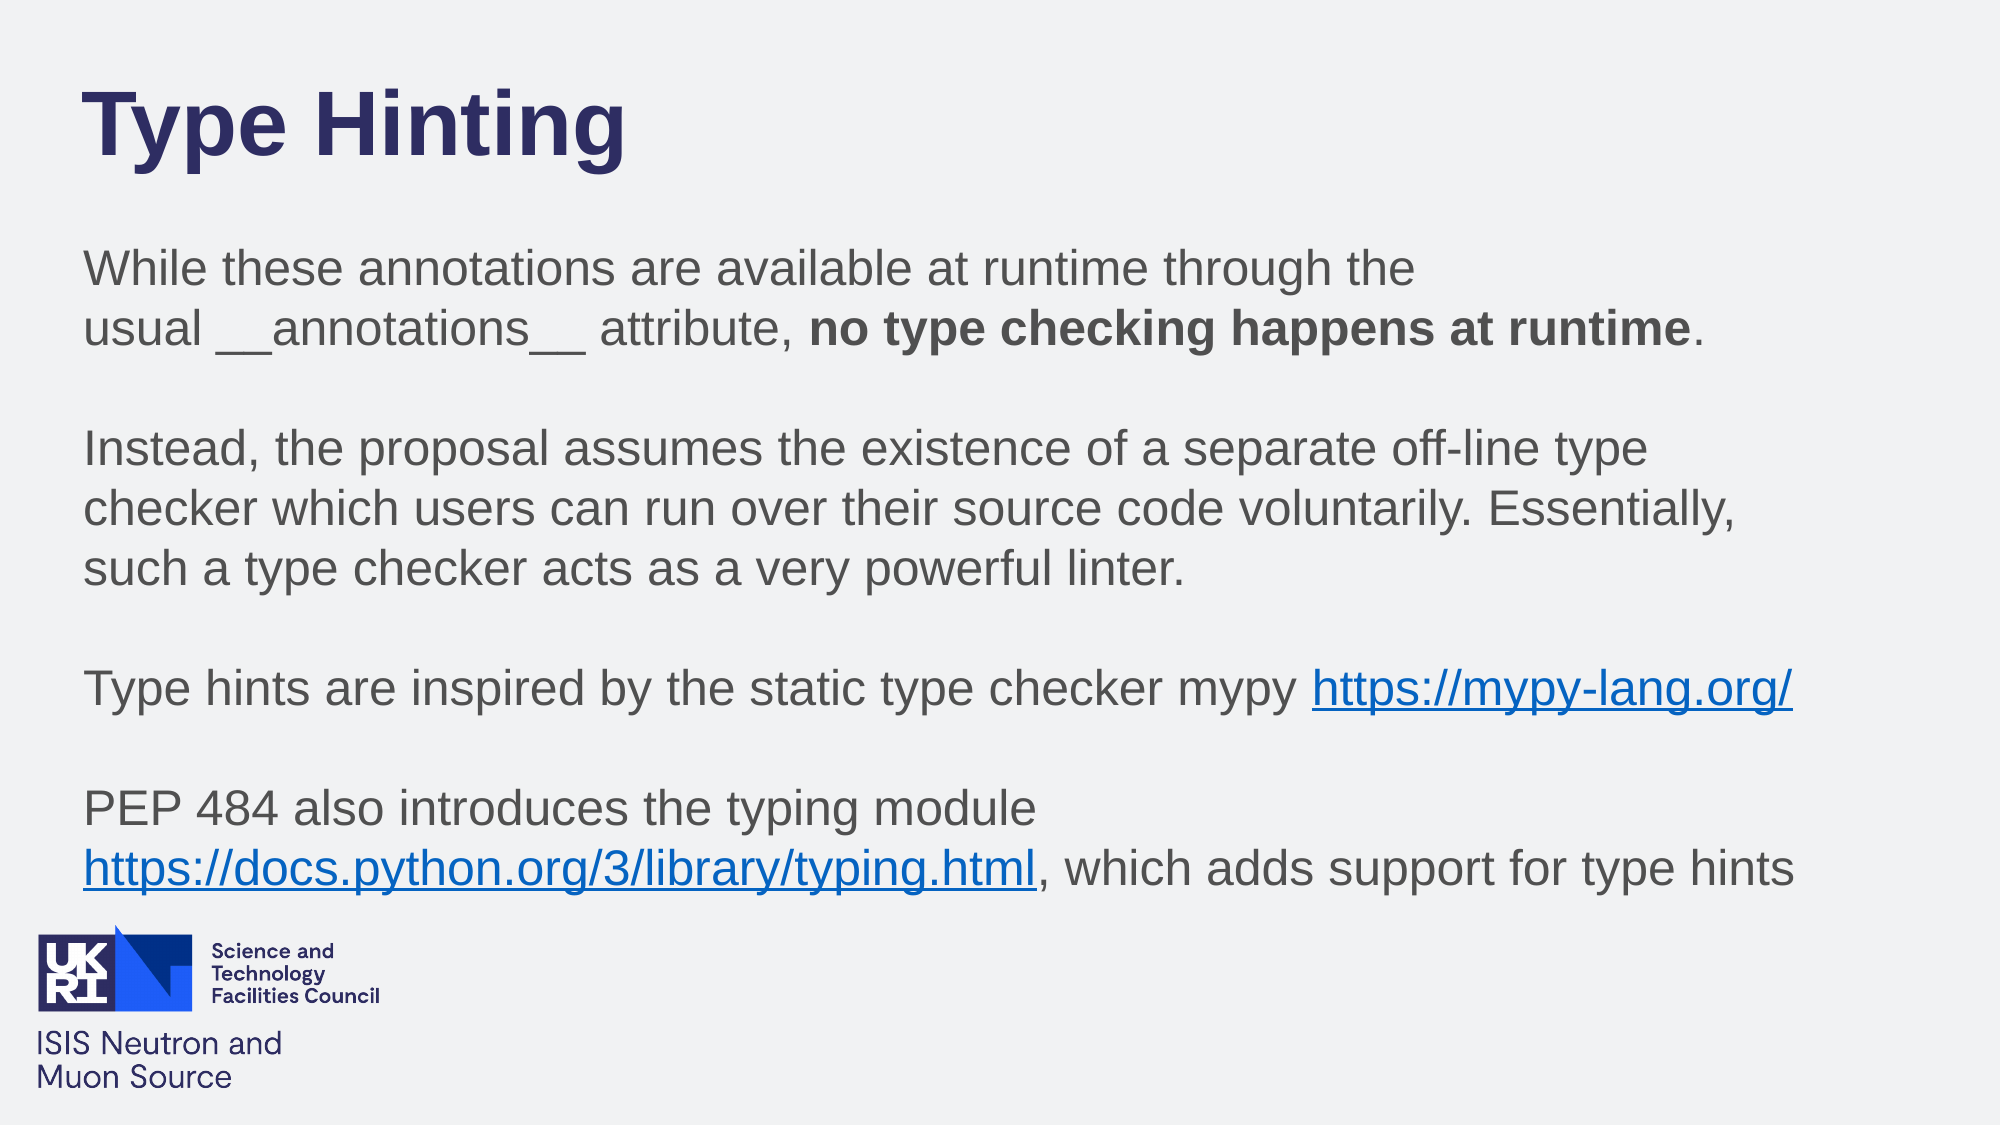

Type Hinting
While these annotations are available at runtime through the usual __annotations__ attribute, no type checking happens at runtime.

Instead, the proposal assumes the existence of a separate off-line type checker which users can run over their source code voluntarily. Essentially, such a type checker acts as a very powerful linter.

Type hints are inspired by the static type checker mypy https://mypy-lang.org/

PEP 484 also introduces the typing module https://docs.python.org/3/library/typing.html, which adds support for type hints